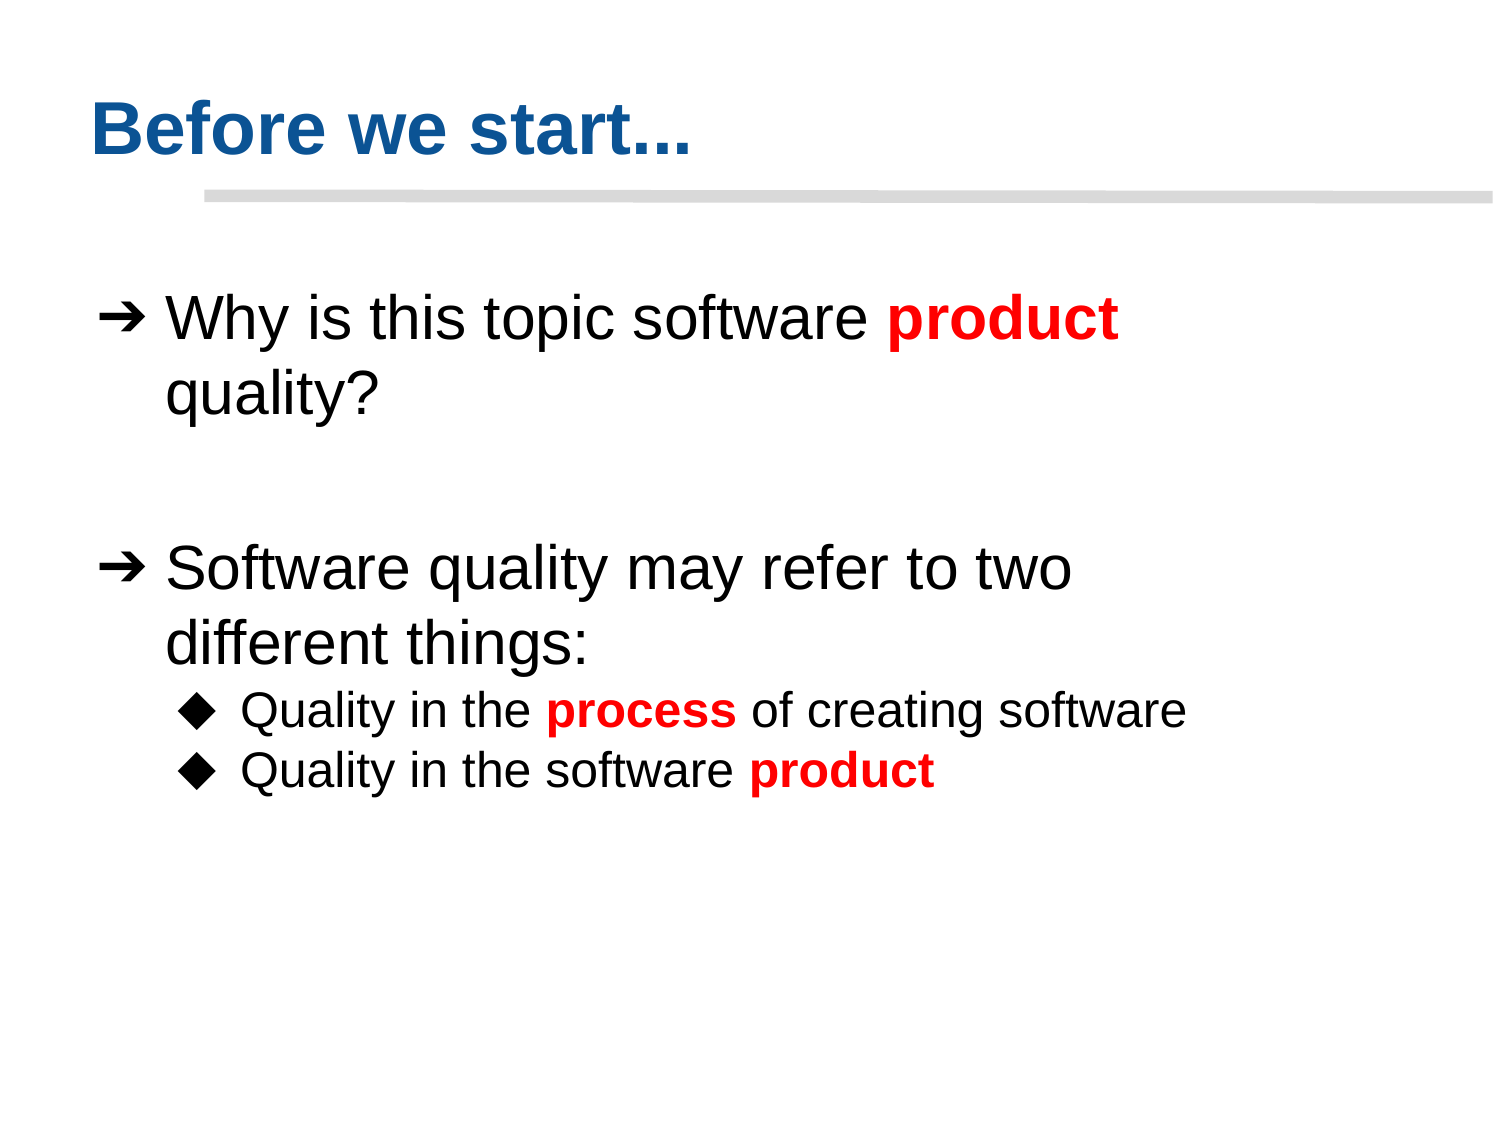

# Before we start...
Why is this topic software product quality?

Software quality may refer to two different things:
Quality in the process of creating software
Quality in the software product